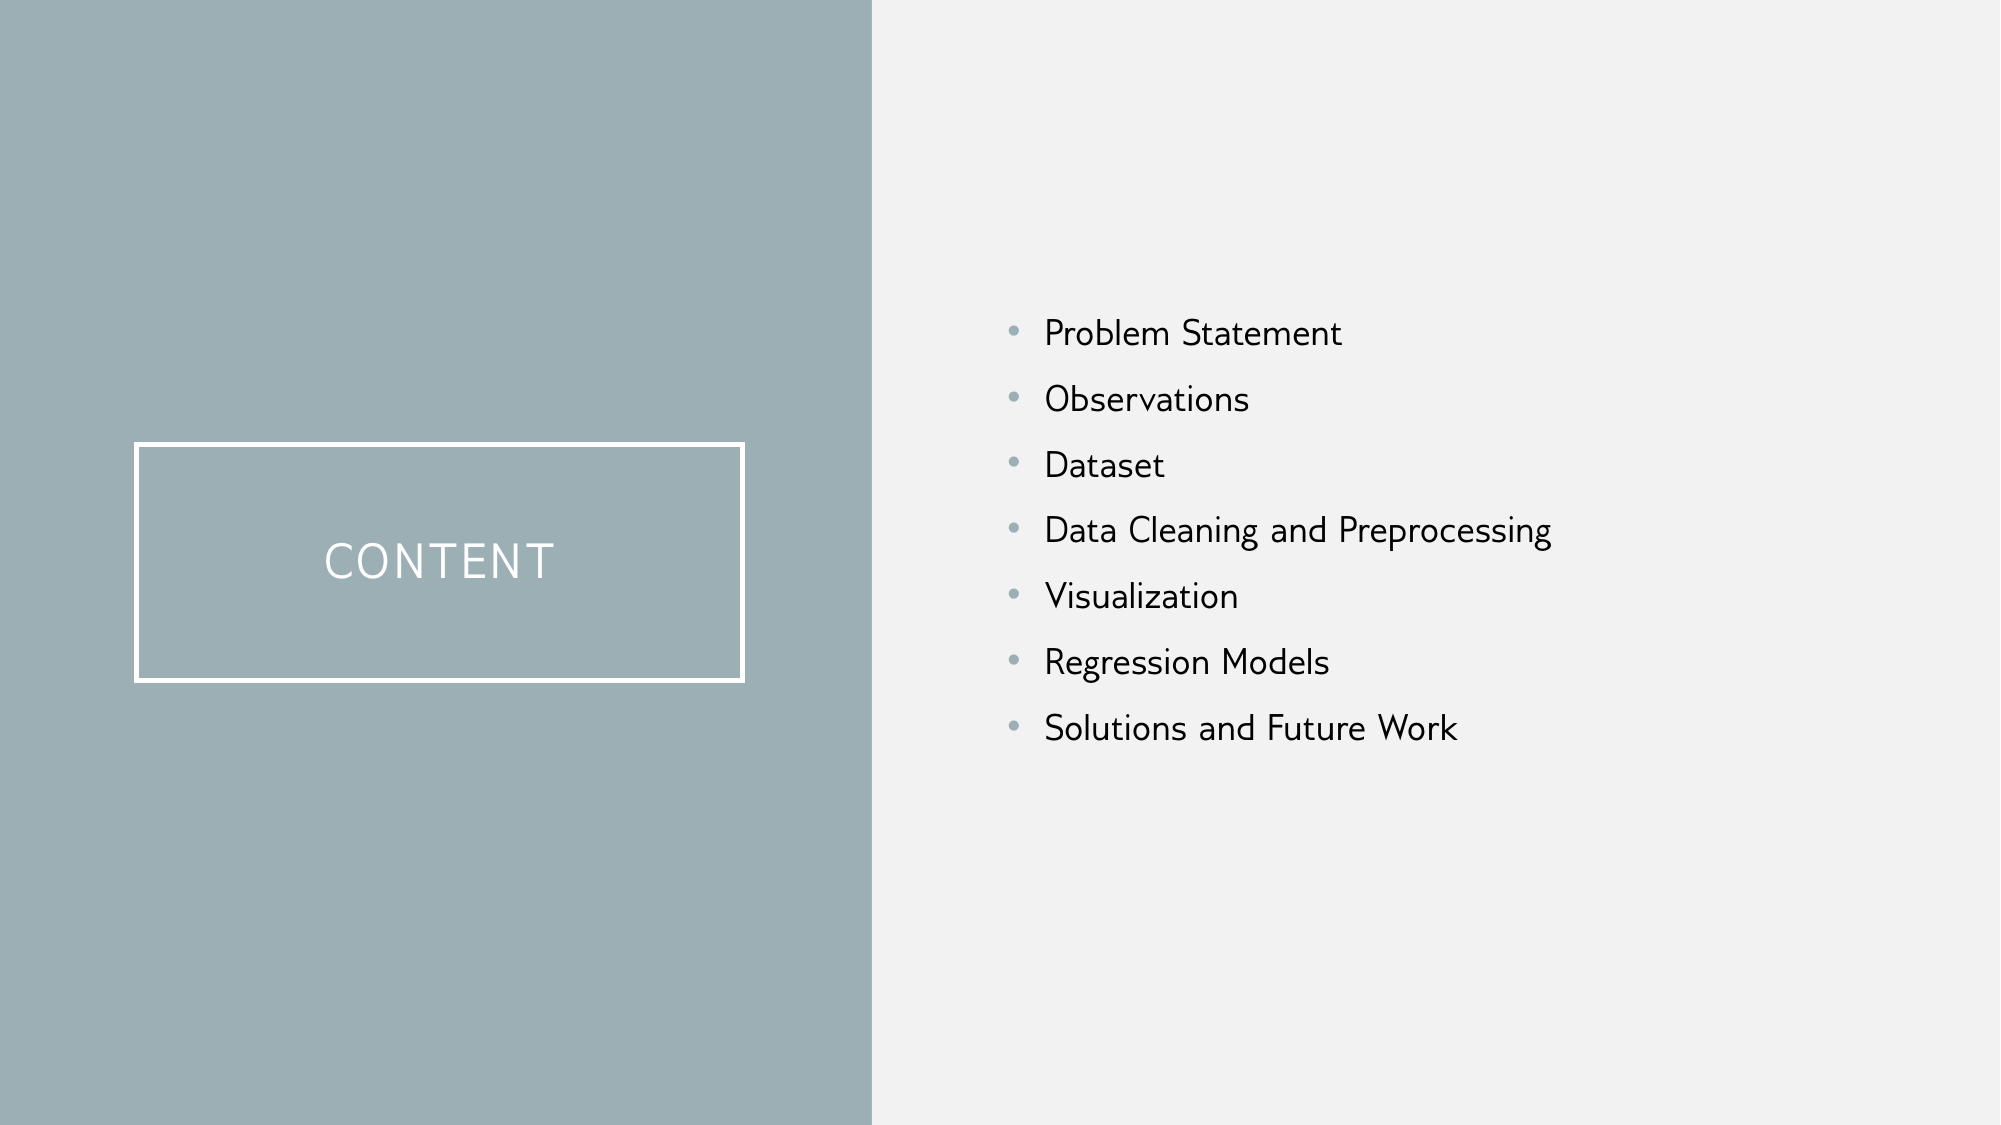

Problem Statement
Observations
Dataset
Data Cleaning and Preprocessing
Visualization
Regression Models
Solutions and Future Work

# Content